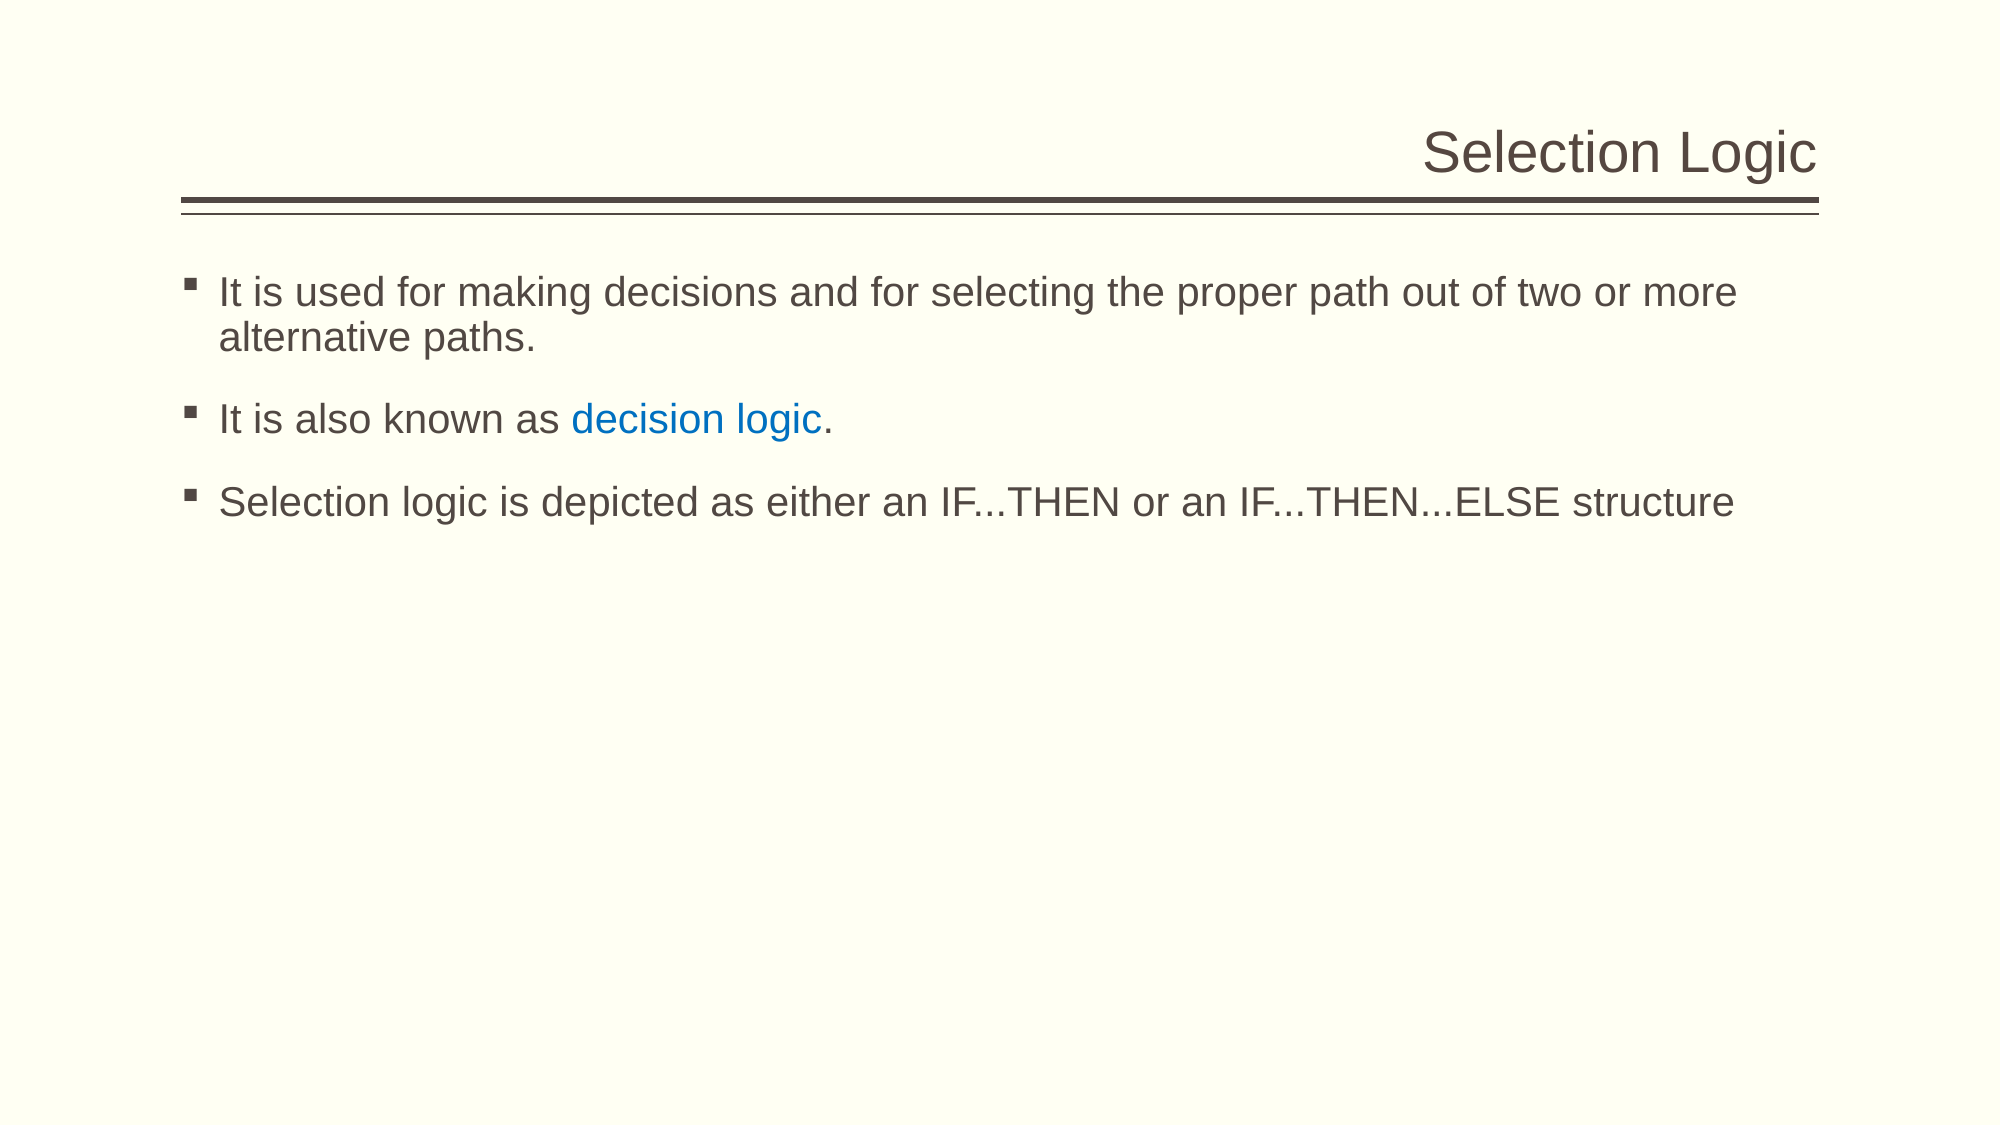

# Selection Logic
It is used for making decisions and for selecting the proper path out of two or more alternative paths.
It is also known as decision logic.
Selection logic is depicted as either an IF...THEN or an IF...THEN...ELSE structure